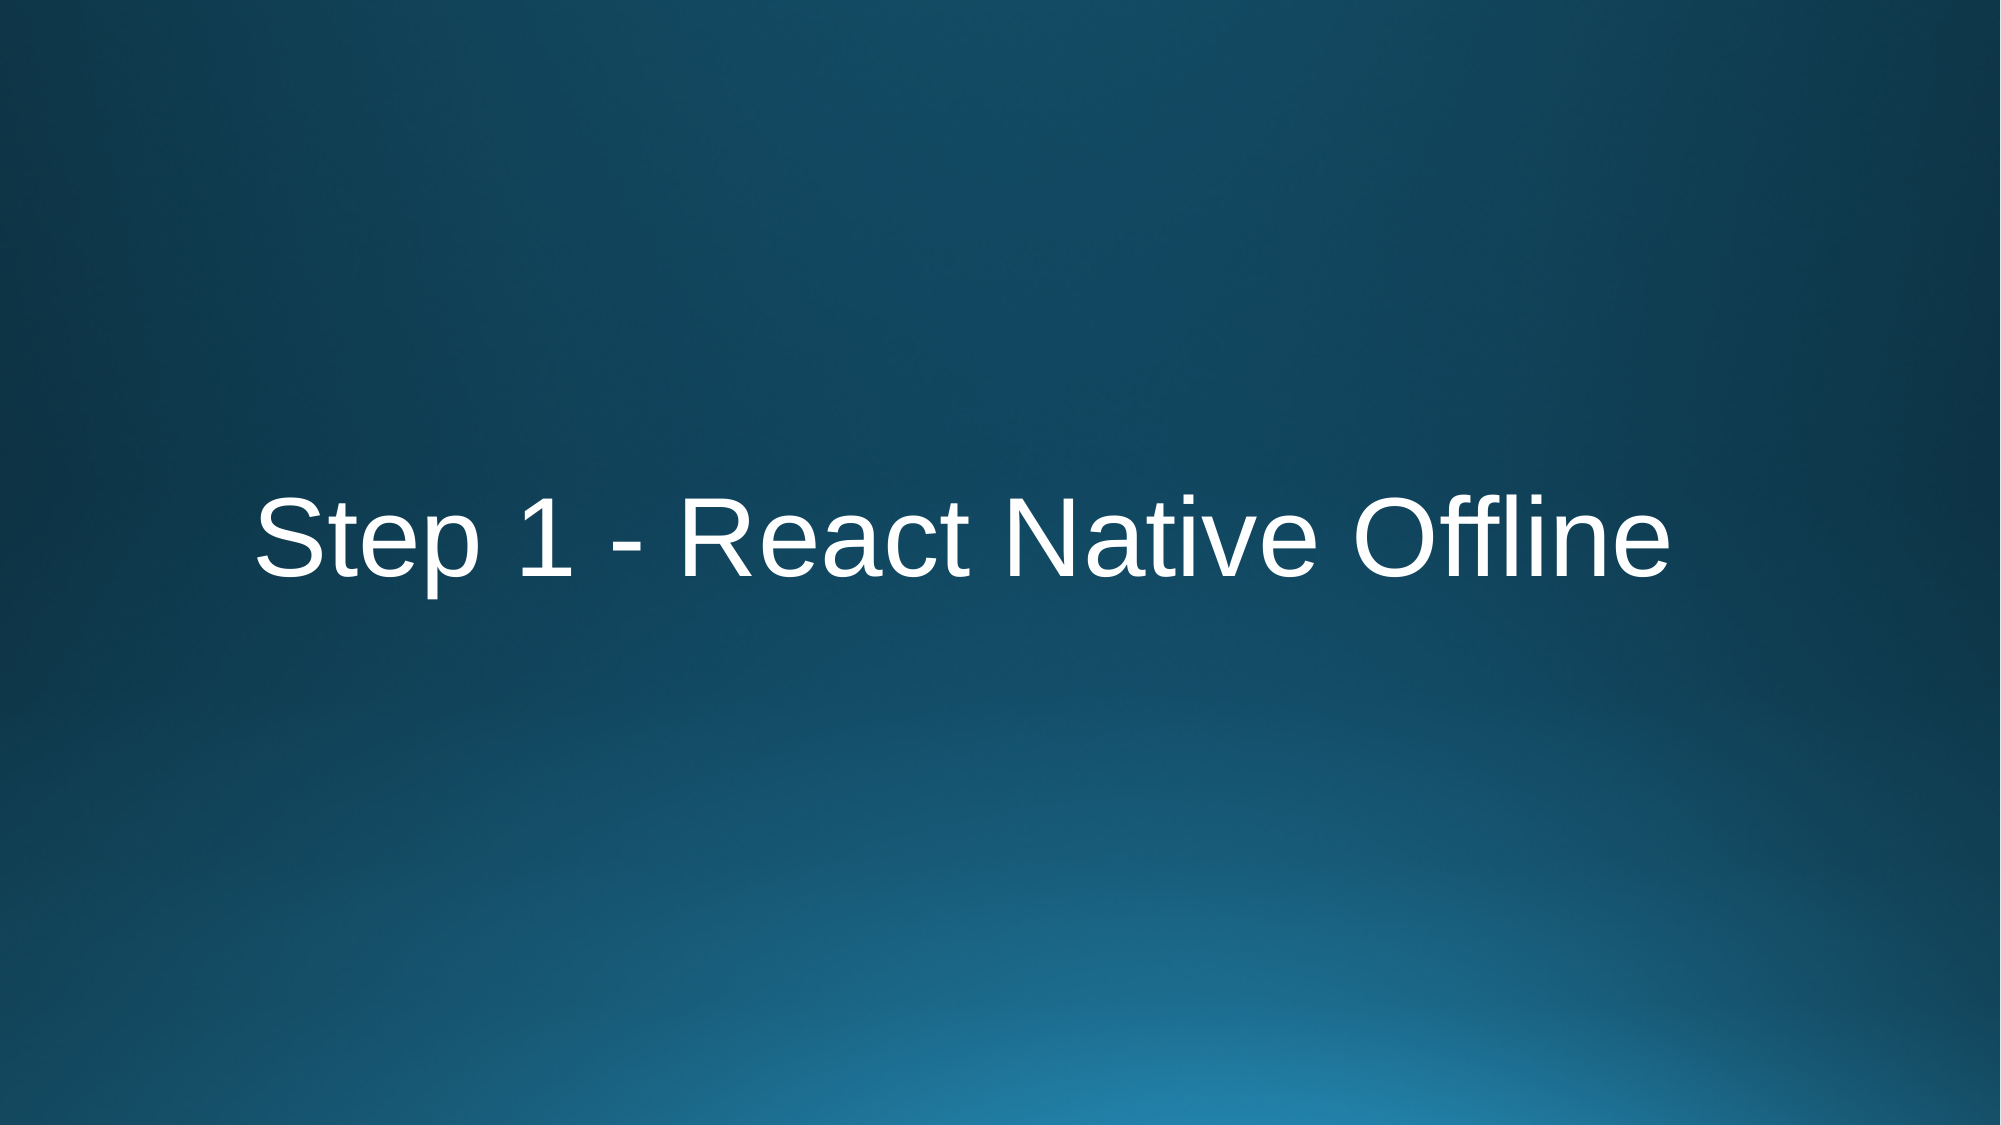

# Step 1 - React Native Offline